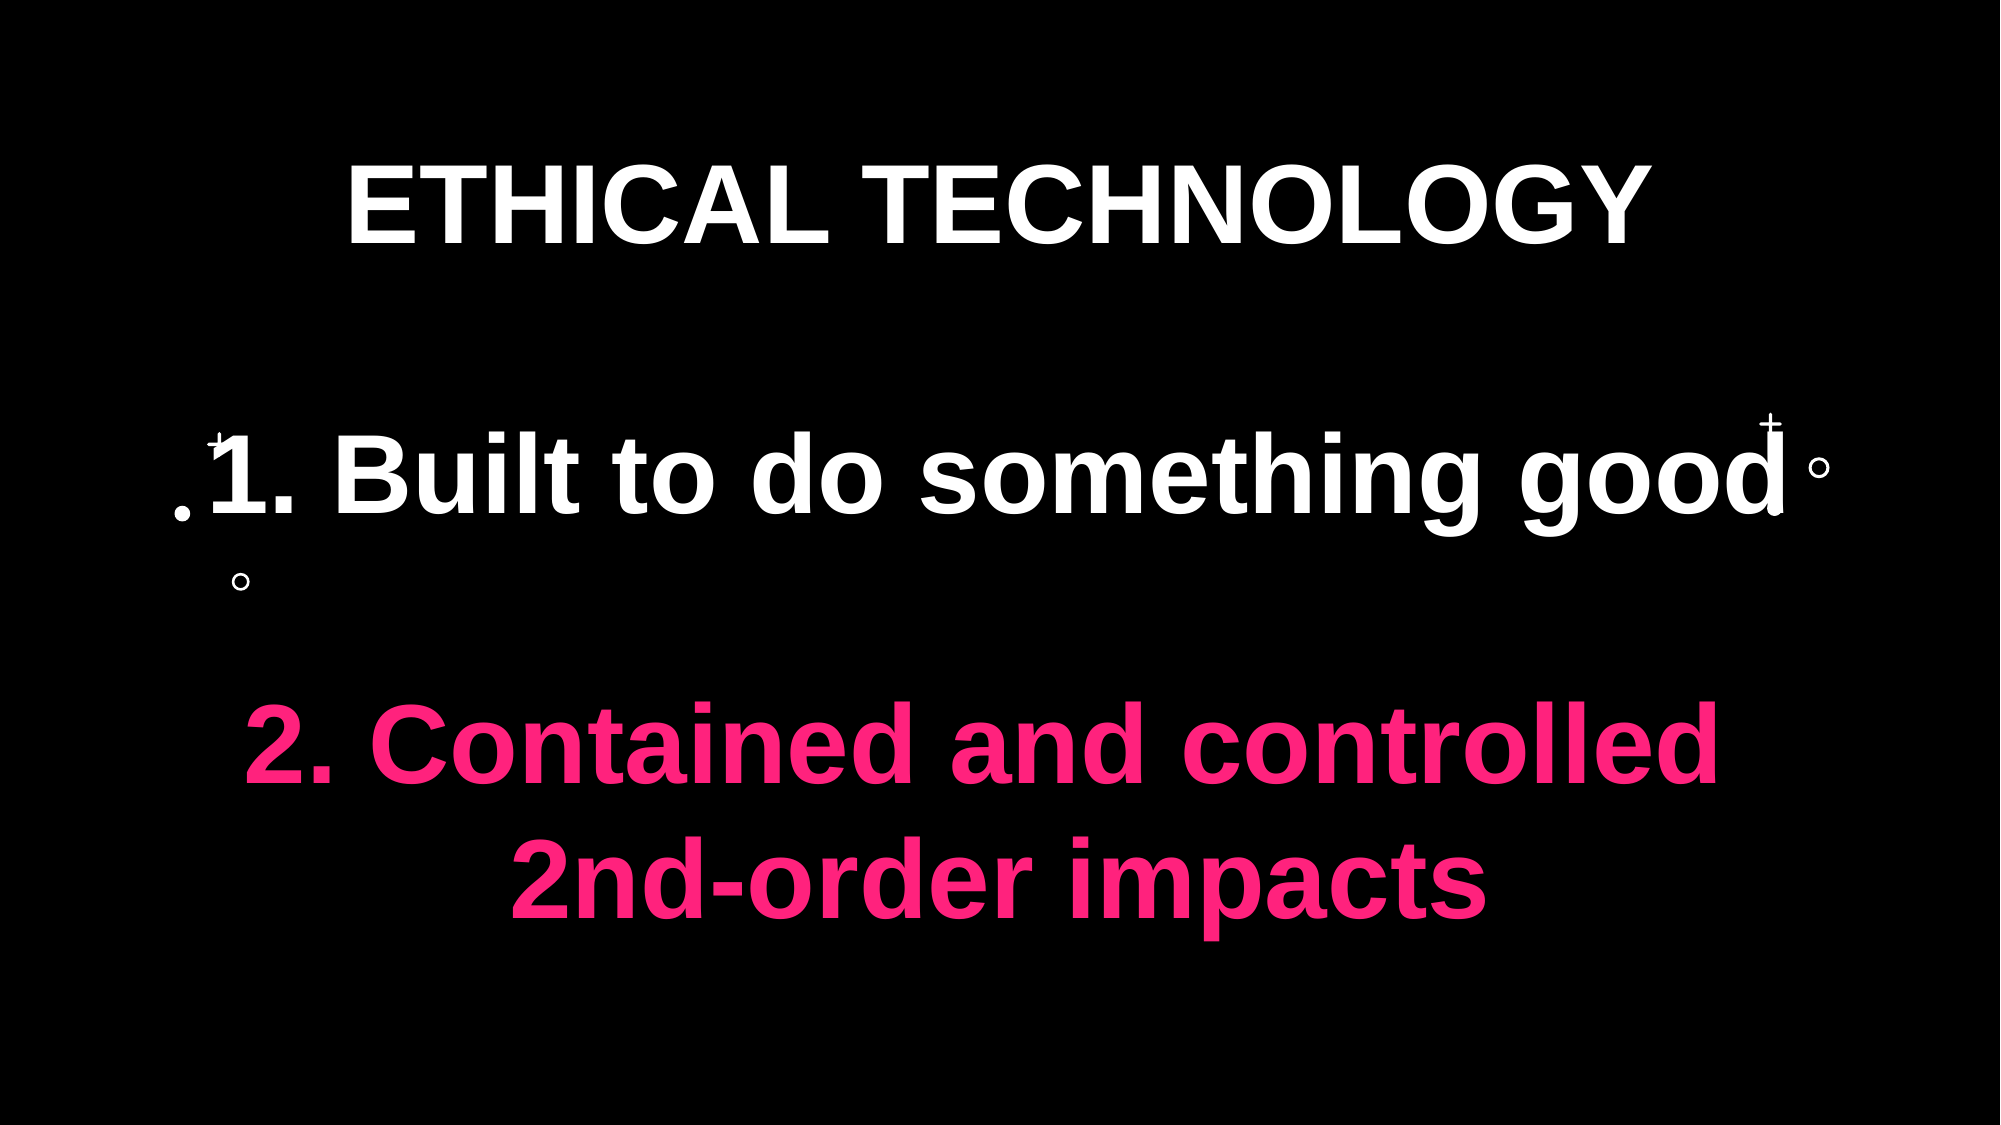

ETHICAL TECHNOLOGY

1. Built to do something good

2. Contained and controlled
2nd-order impacts